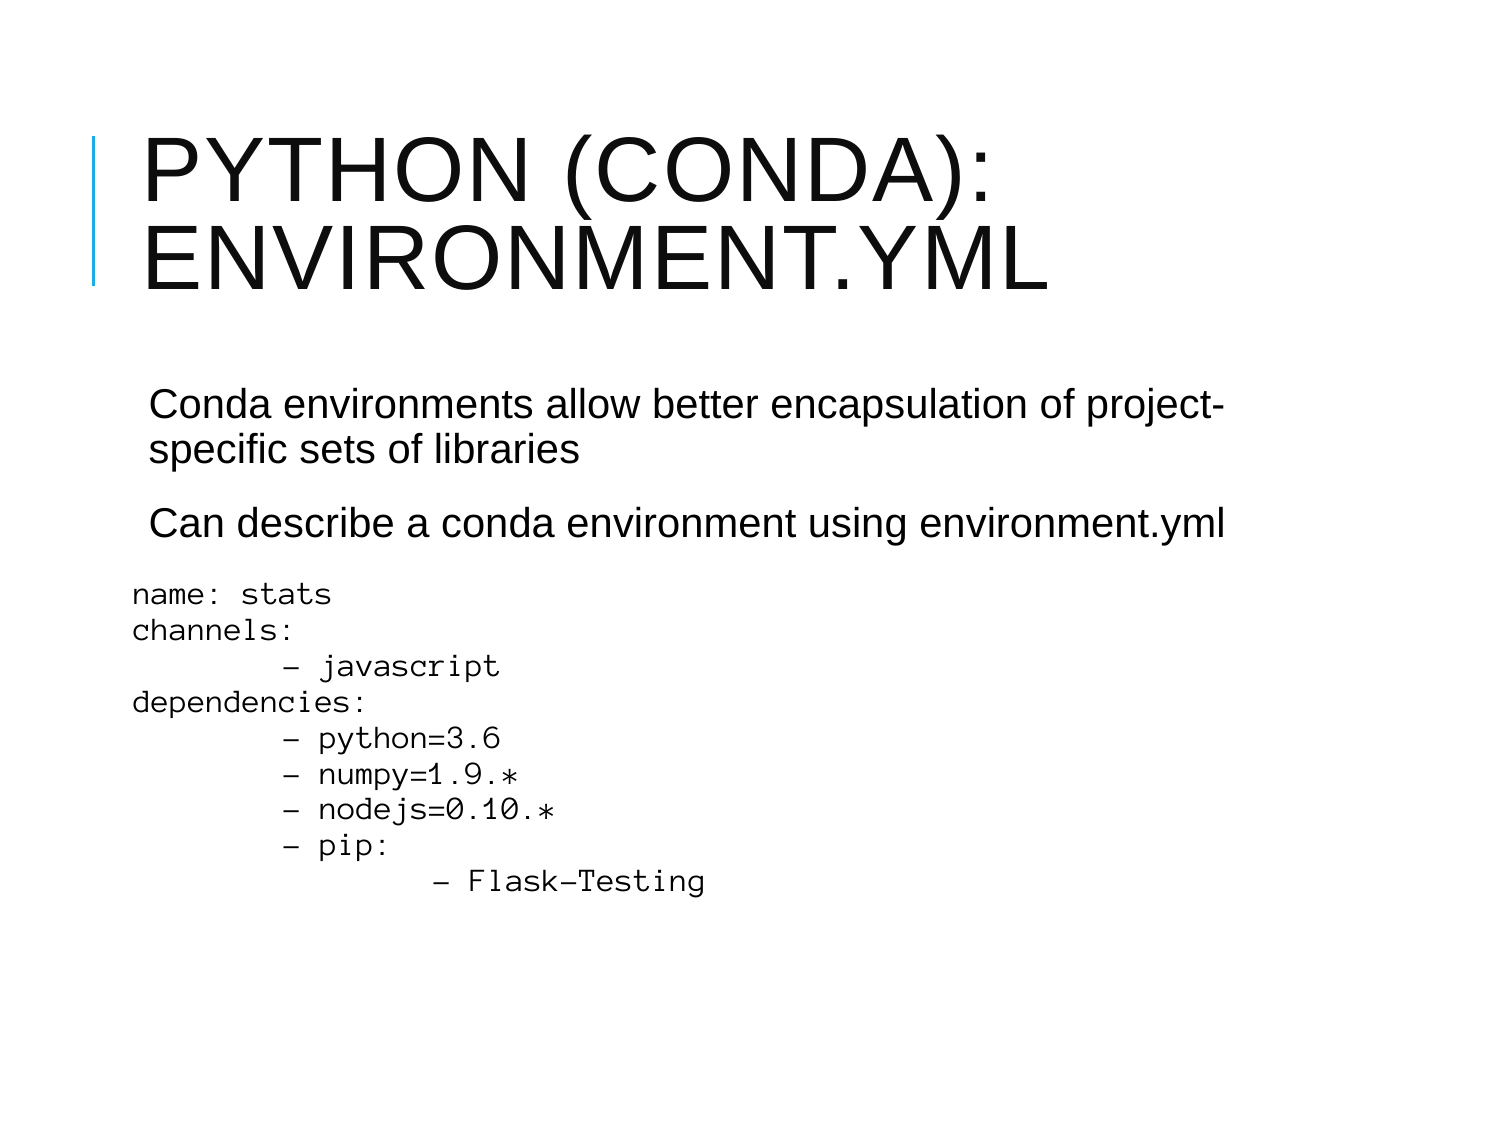

# Python (CONDA): Environment.yml
Conda environments allow better encapsulation of project-specific sets of libraries
Can describe a conda environment using environment.yml
name: stats
channels:
	- javascript
dependencies:
	- python=3.6
	- numpy=1.9.*
	- nodejs=0.10.*
	- pip:
		- Flask-Testing